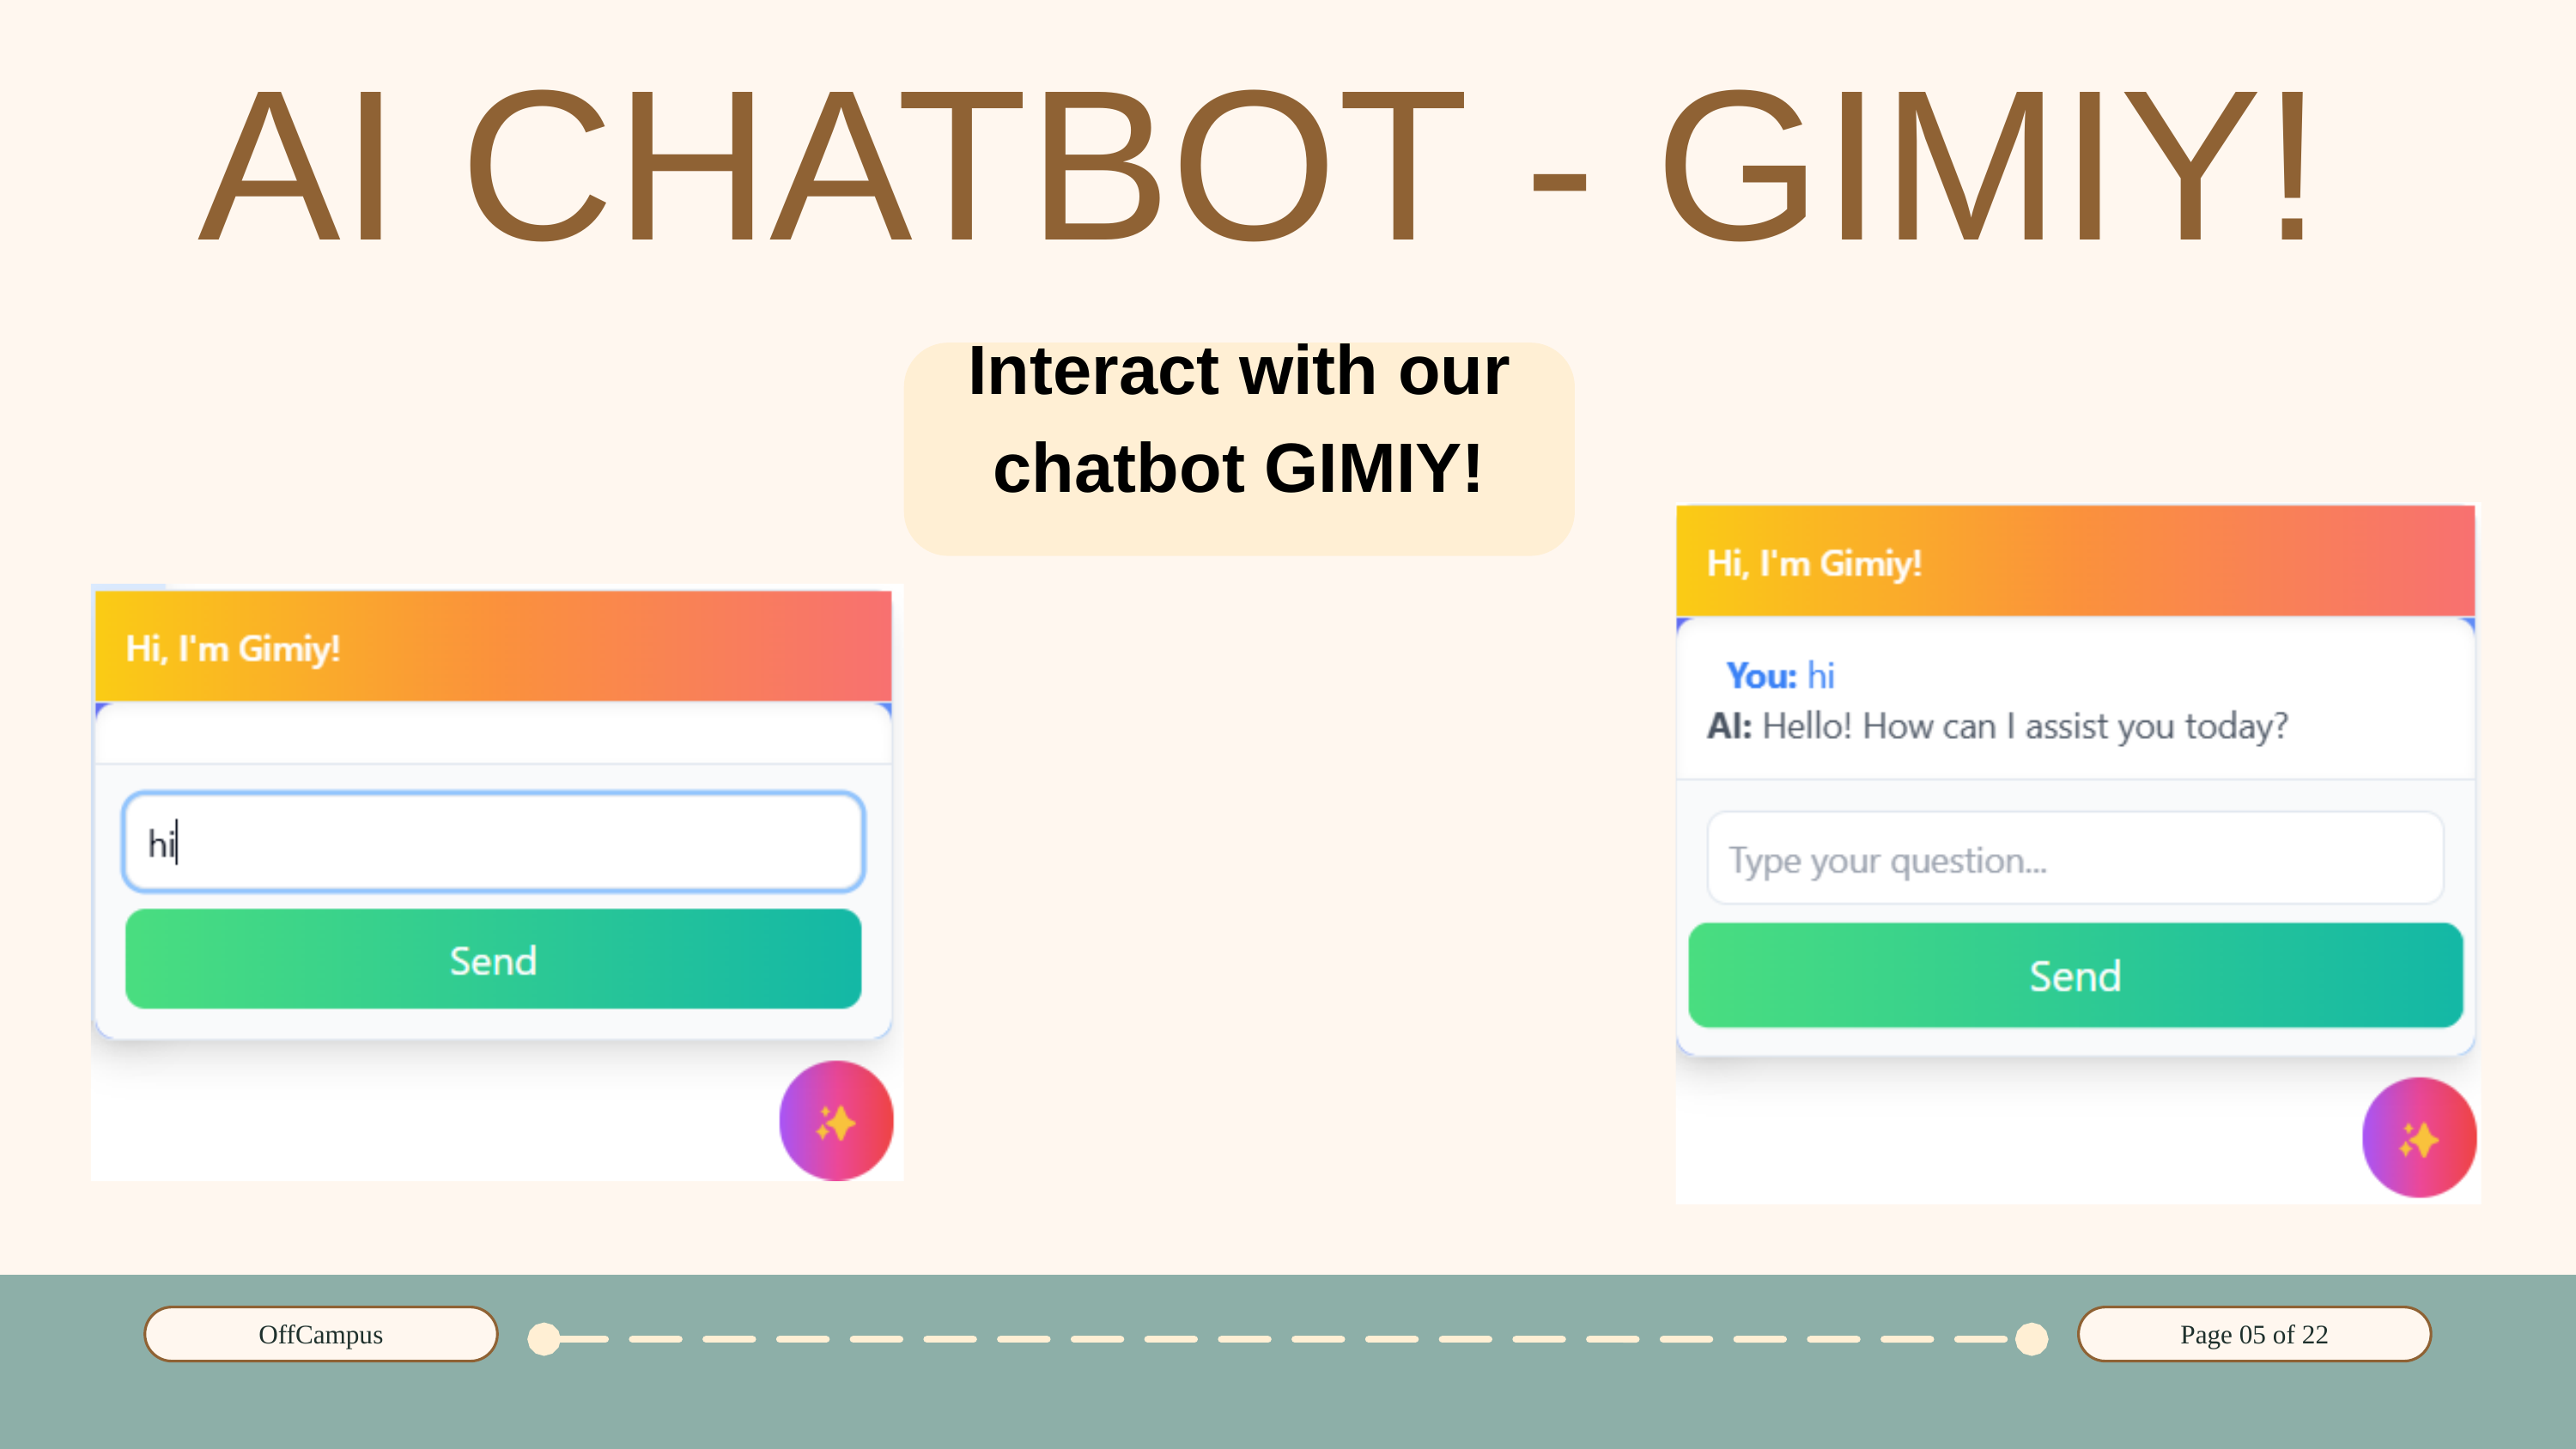

AI CHATBOT - GIMIY!

Interact with our chatbot GIMIY!

OffCampus
Page 05 of 22